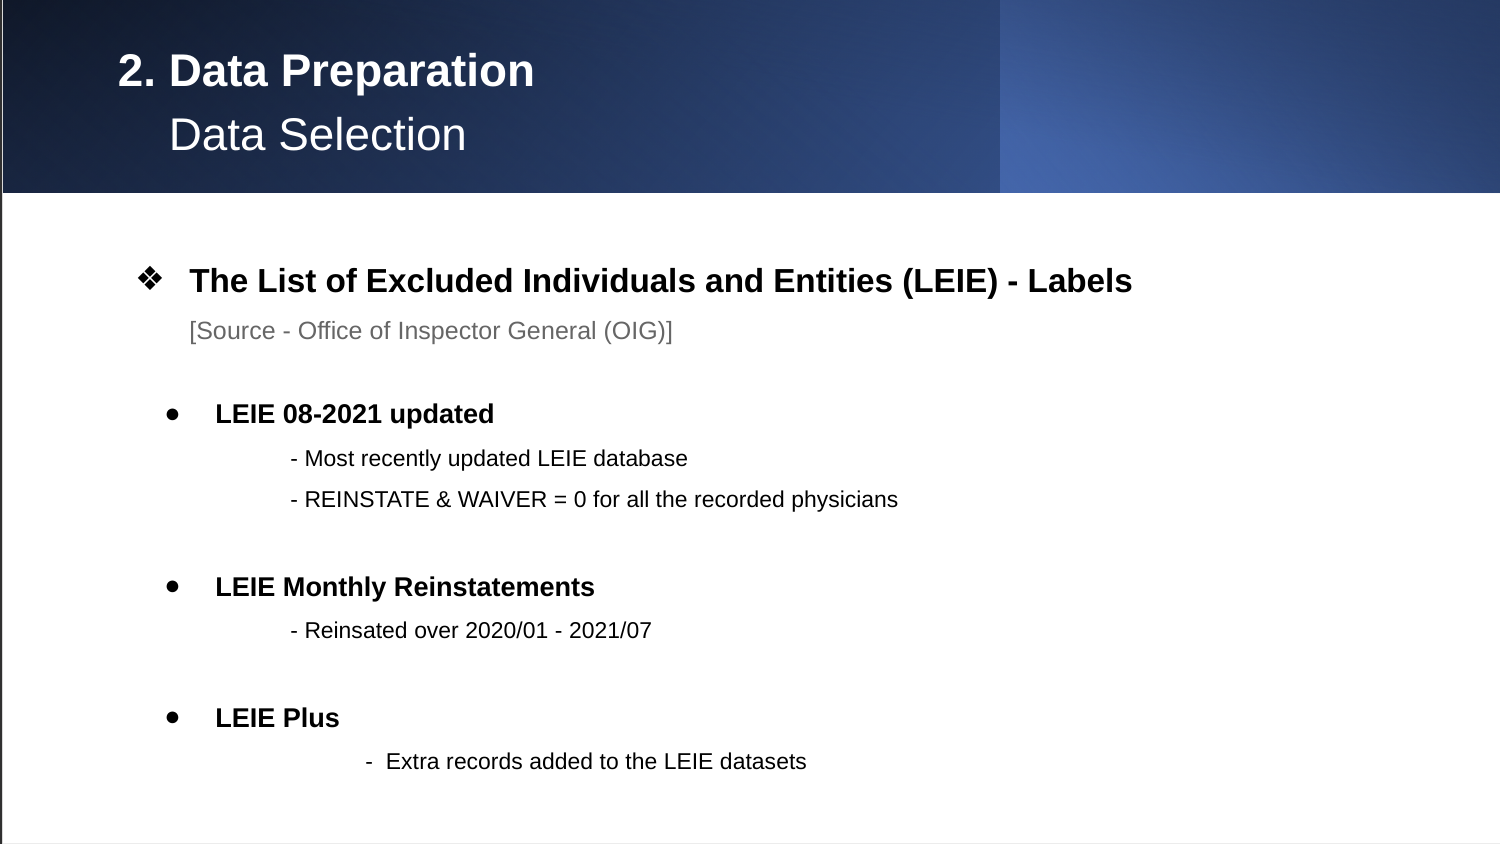

# 2. Data Preparation
    Data Selection
The List of Excluded Individuals and Entities (LEIE) - Labels
[Source - Office of Inspector General (OIG)]
LEIE 08-2021 updated
- Most recently updated LEIE database
- REINSTATE & WAIVER = 0 for all the recorded physicians

LEIE Monthly Reinstatements
- Reinsated over 2020/01 - 2021/07

LEIE Plus
	-  Extra records added to the LEIE datasets